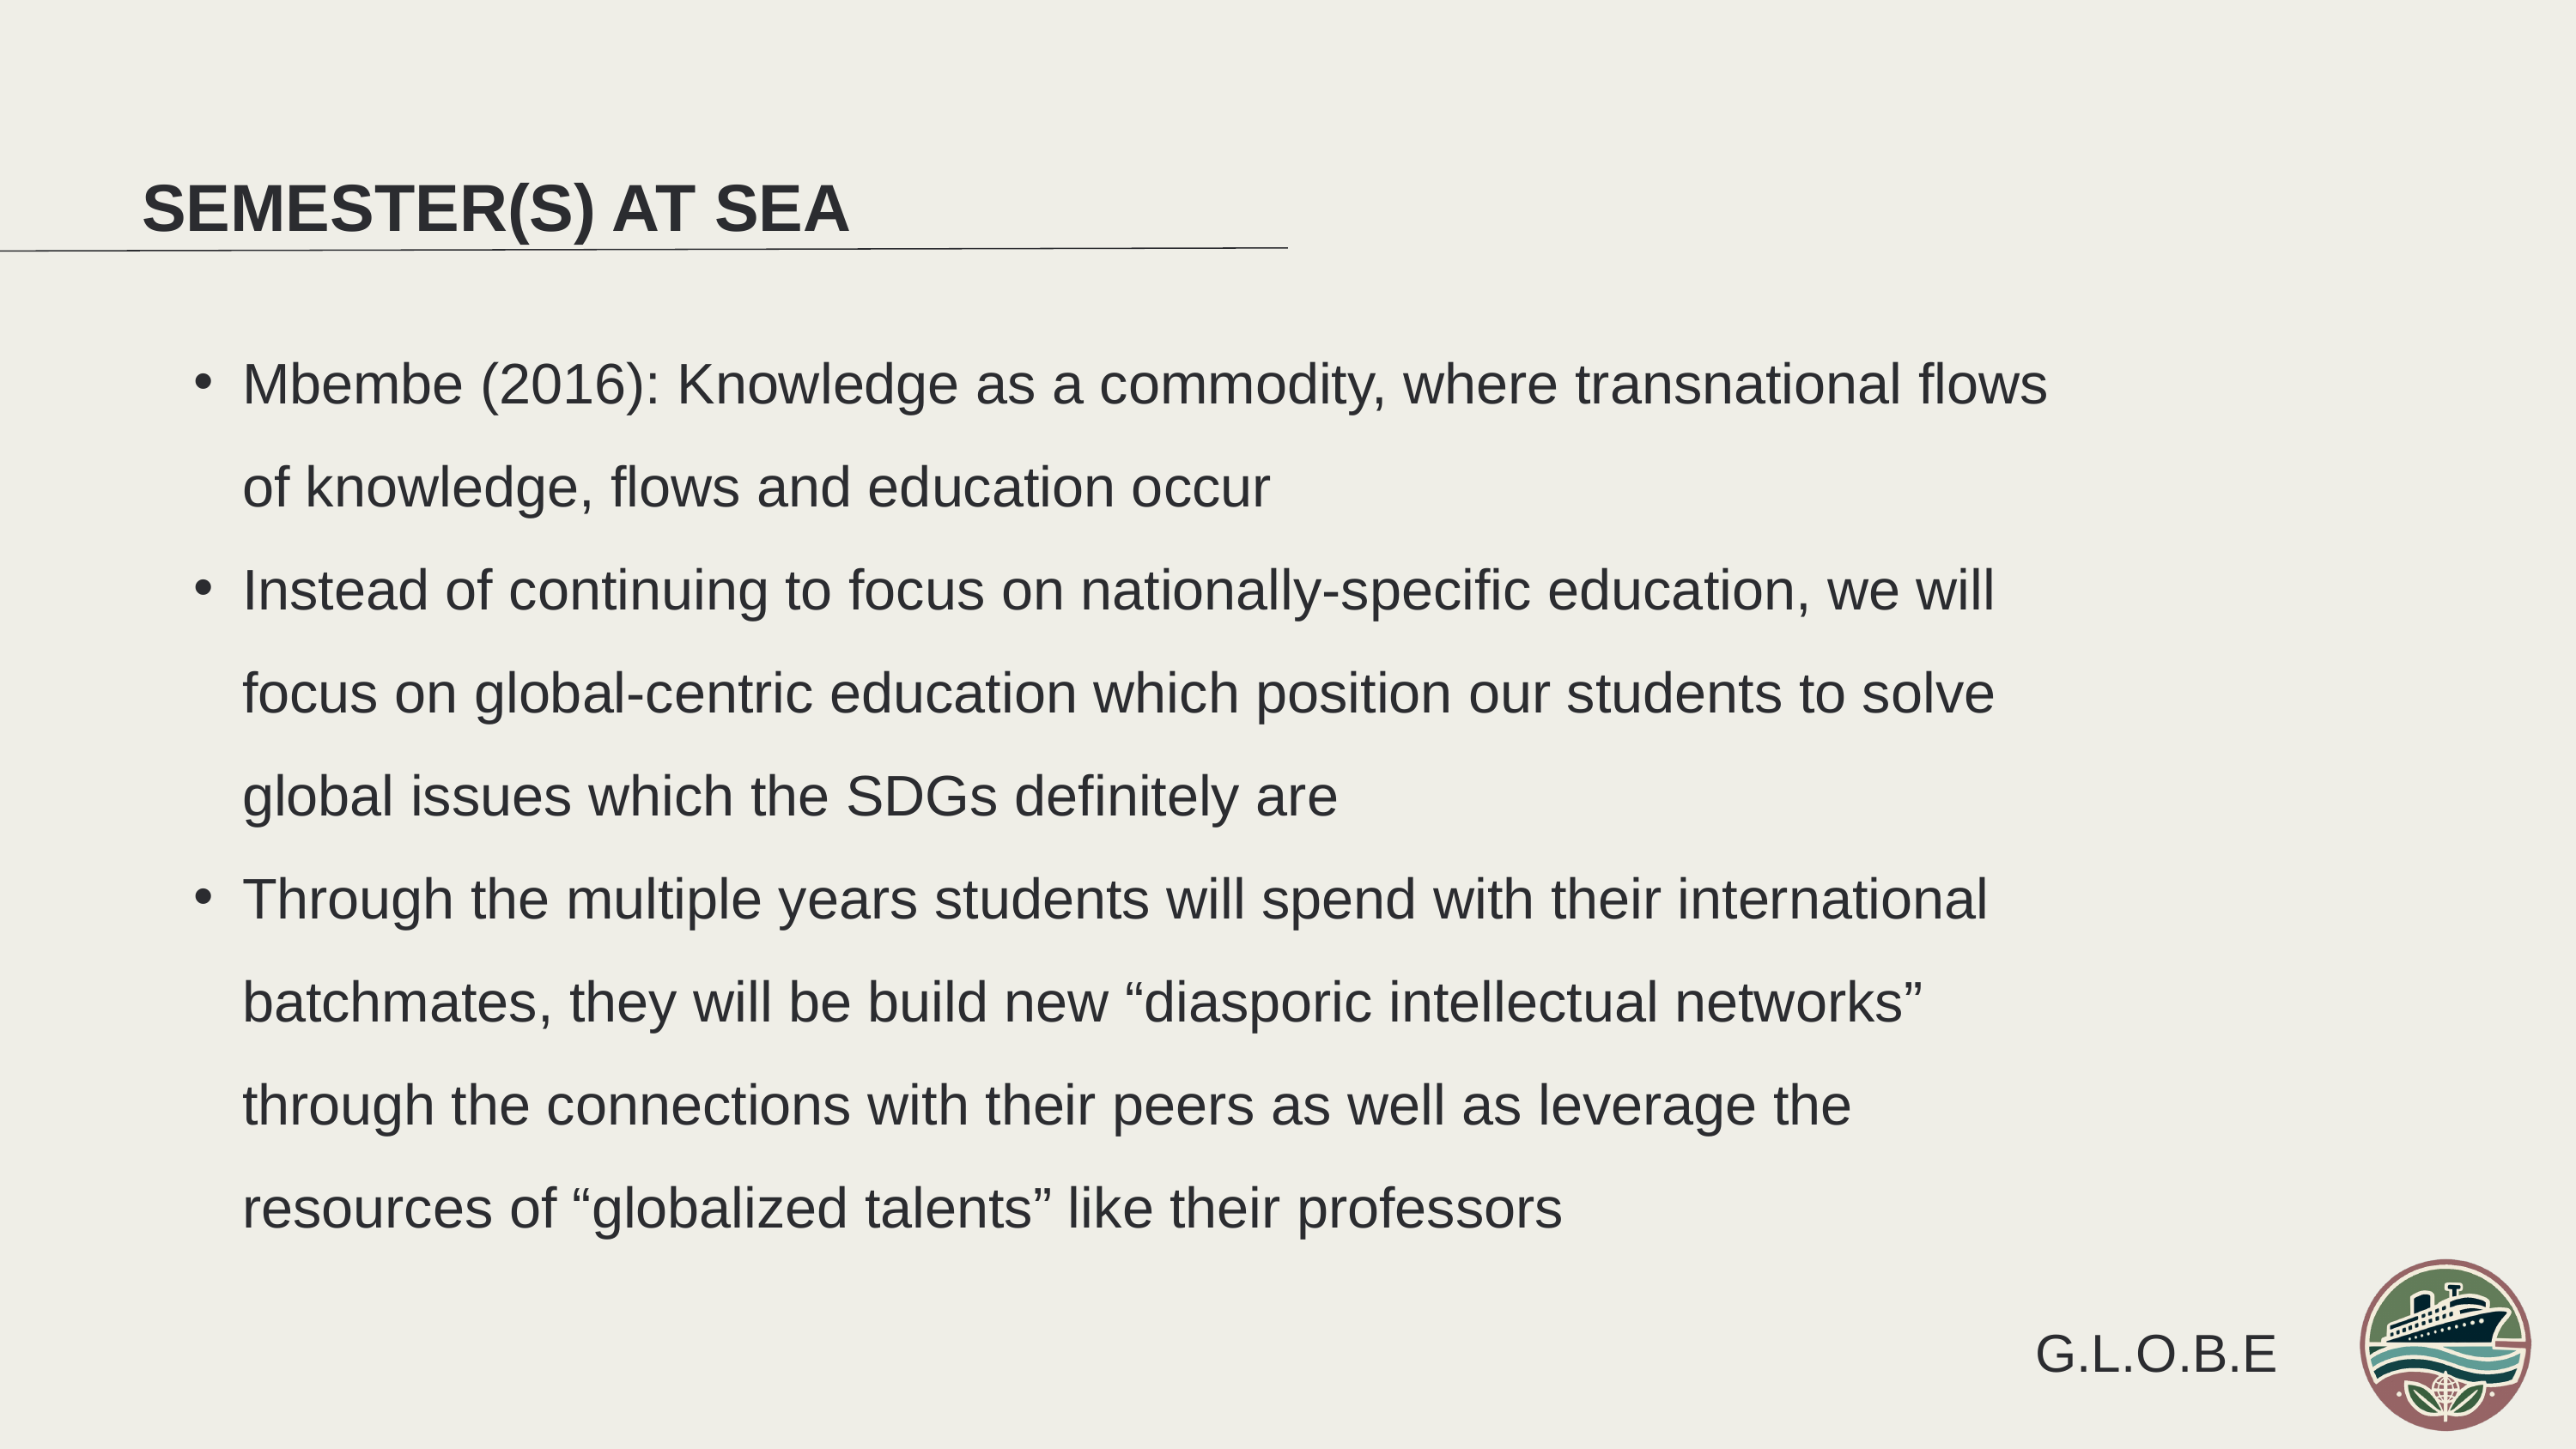

SEMESTER(S) AT SEA
Mbembe (2016): Knowledge as a commodity, where transnational flows of knowledge, flows and education occur
Instead of continuing to focus on nationally-specific education, we will focus on global-centric education which position our students to solve global issues which the SDGs definitely are
Through the multiple years students will spend with their international batchmates, they will be build new “diasporic intellectual networks” through the connections with their peers as well as leverage the resources of “globalized talents” like their professors

G.L.O.B.E